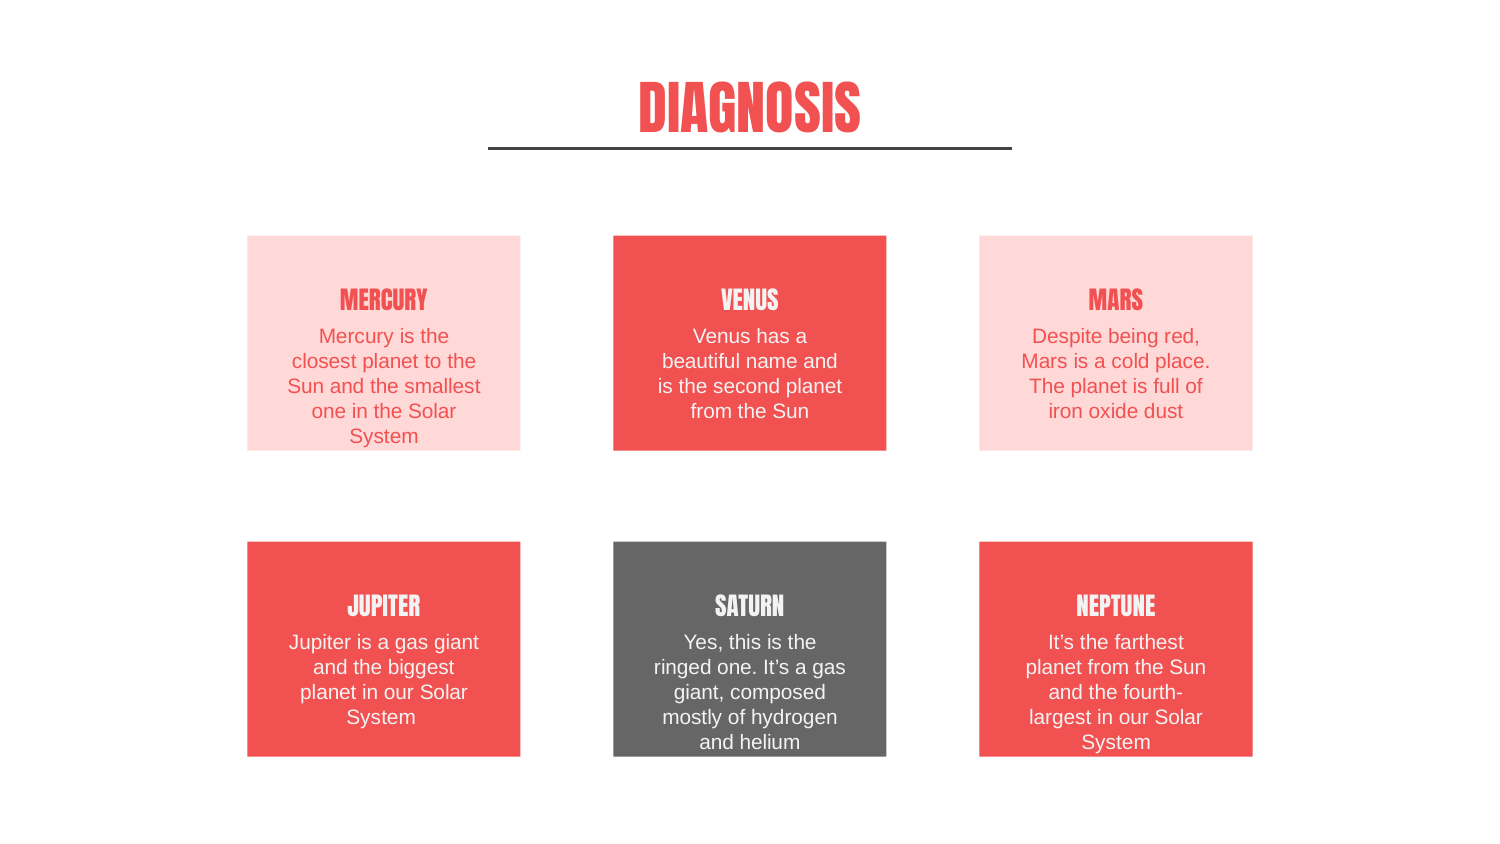

DIAGNOSIS
MERCURY
VENUS
MARS
Mercury is the closest planet to the Sun and the smallest one in the Solar System
Venus has a beautiful name and is the second planet from the Sun
Despite being red, Mars is a cold place. The planet is full of iron oxide dust
# JUPITER
SATURN
NEPTUNE
Jupiter is a gas giant and the biggest planet in our Solar System
Yes, this is the ringed one. It’s a gas giant, composed mostly of hydrogen and helium
It’s the farthest planet from the Sun and the fourth-largest in our Solar System